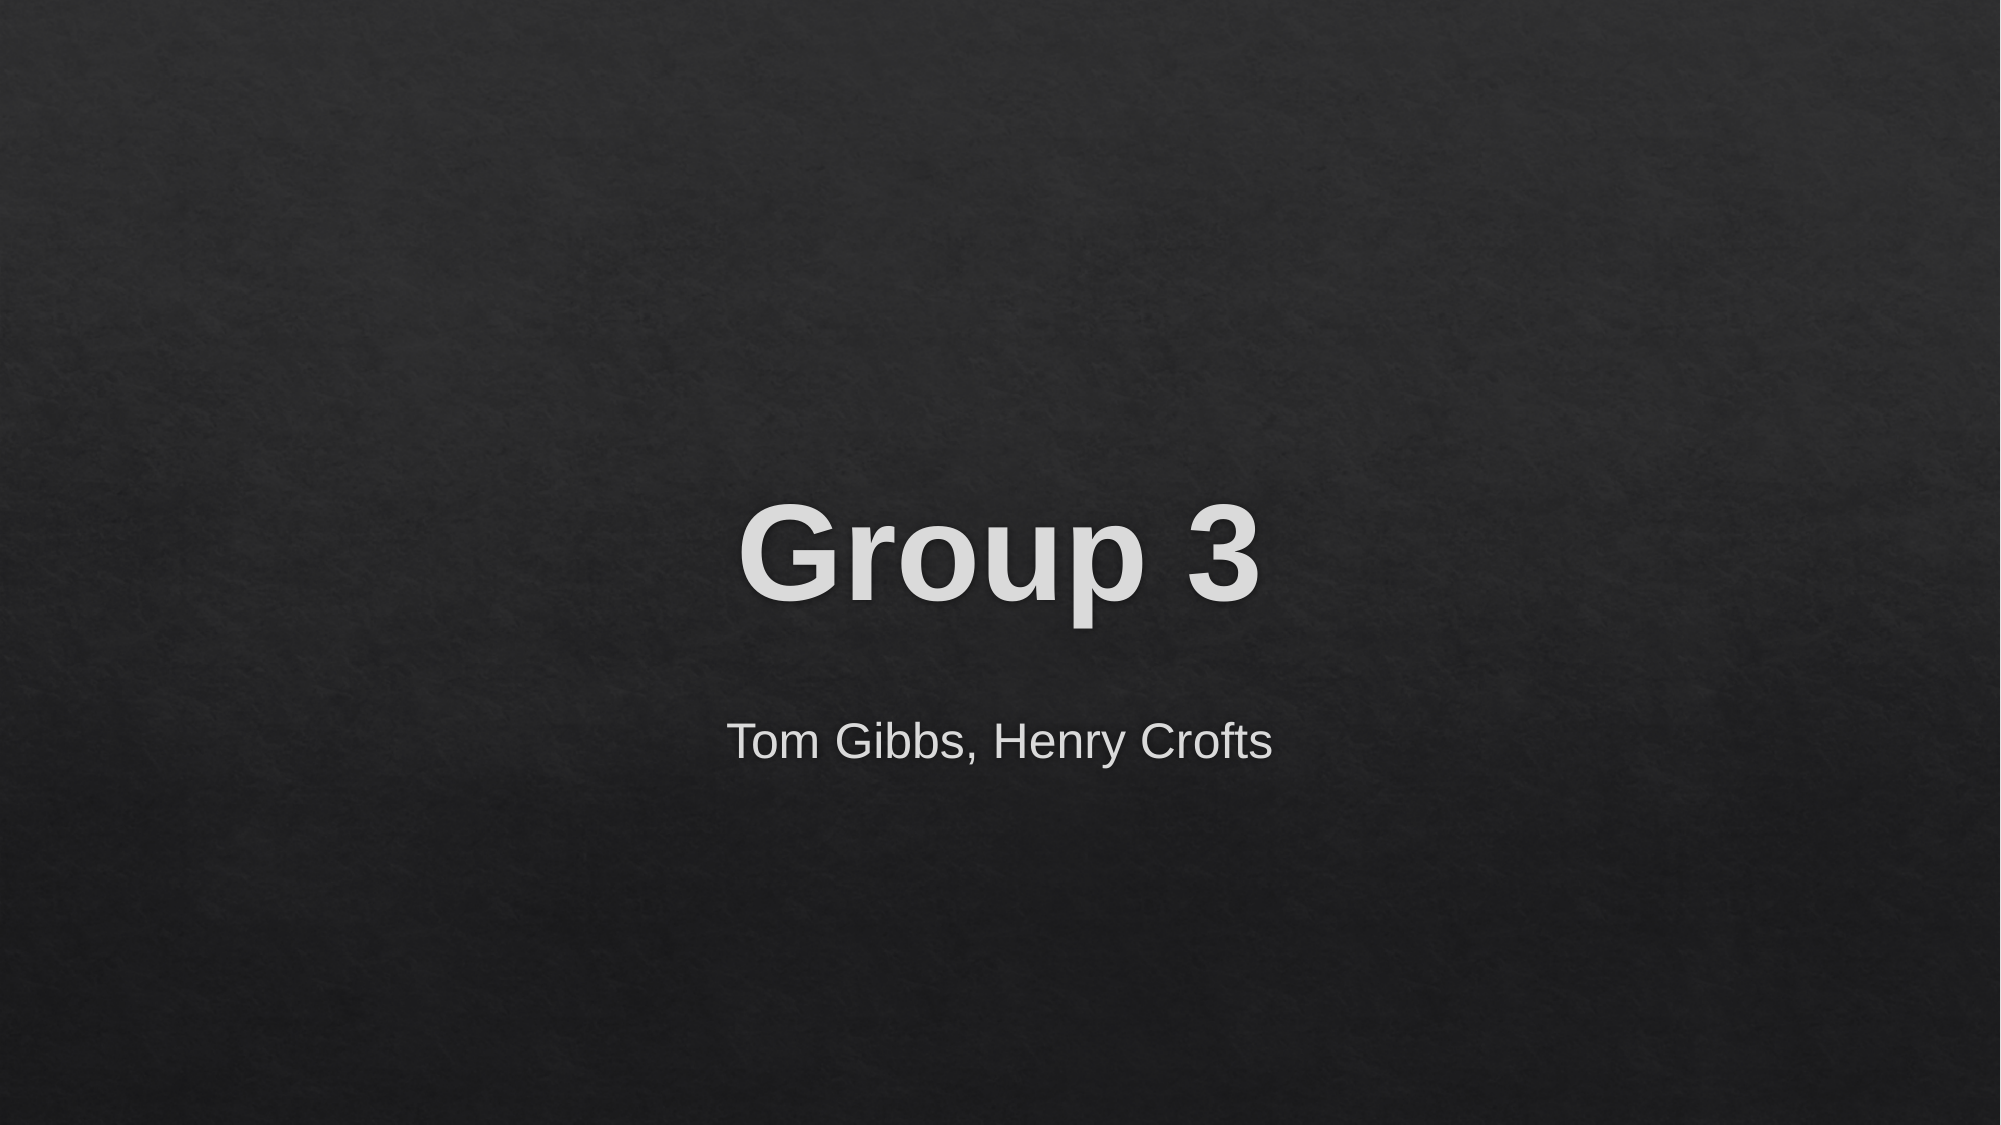

# Group 3
Tom Gibbs, Henry Crofts